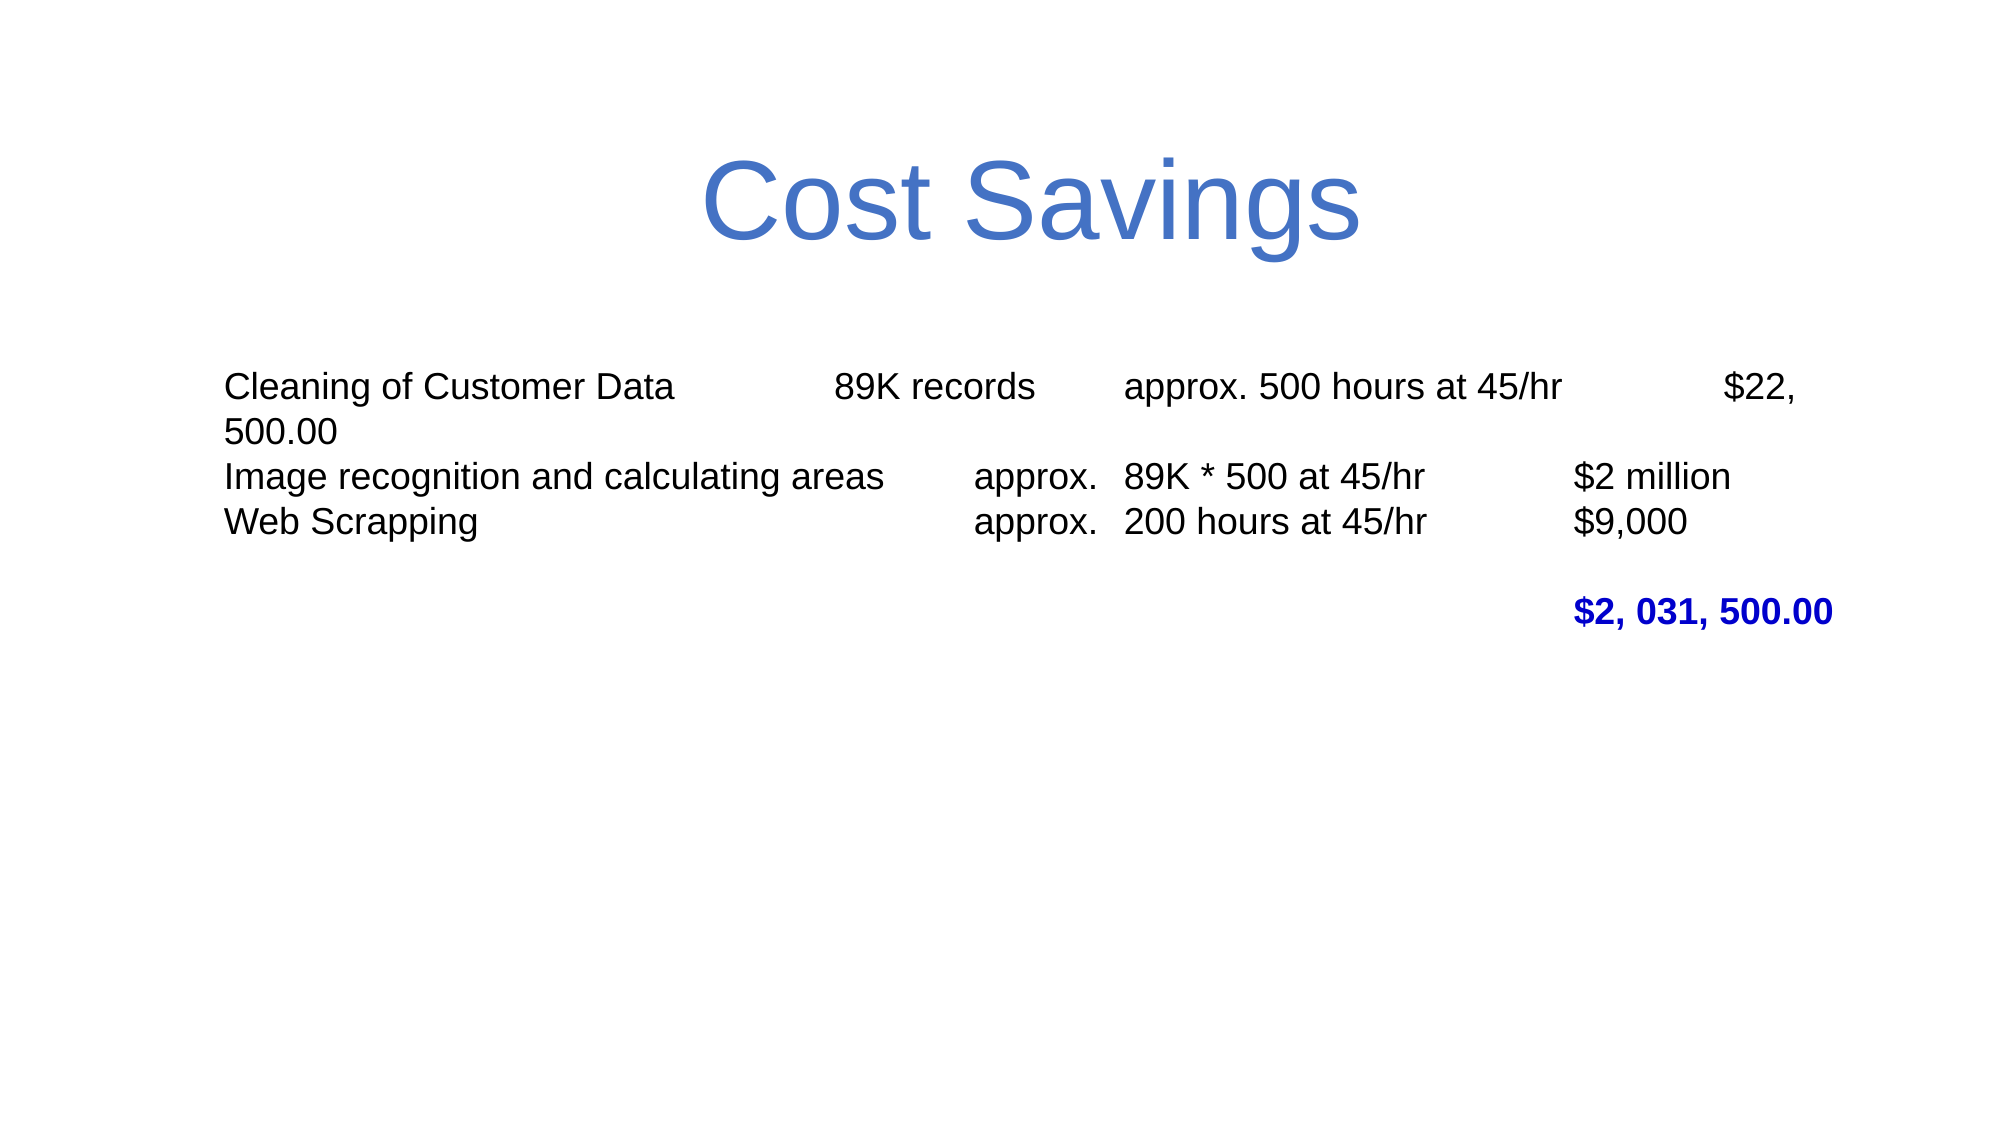

Cost Savings
Cleaning of Customer Data	 89K records	approx. 500 hours at 45/hr		$22, 500.00
Image recognition and calculating areas	approx. 	89K * 500 at 45/hr 	$2 million
Web Scrapping				approx.	200 hours at 45/hr	$9,000

									$2, 031, 500.00